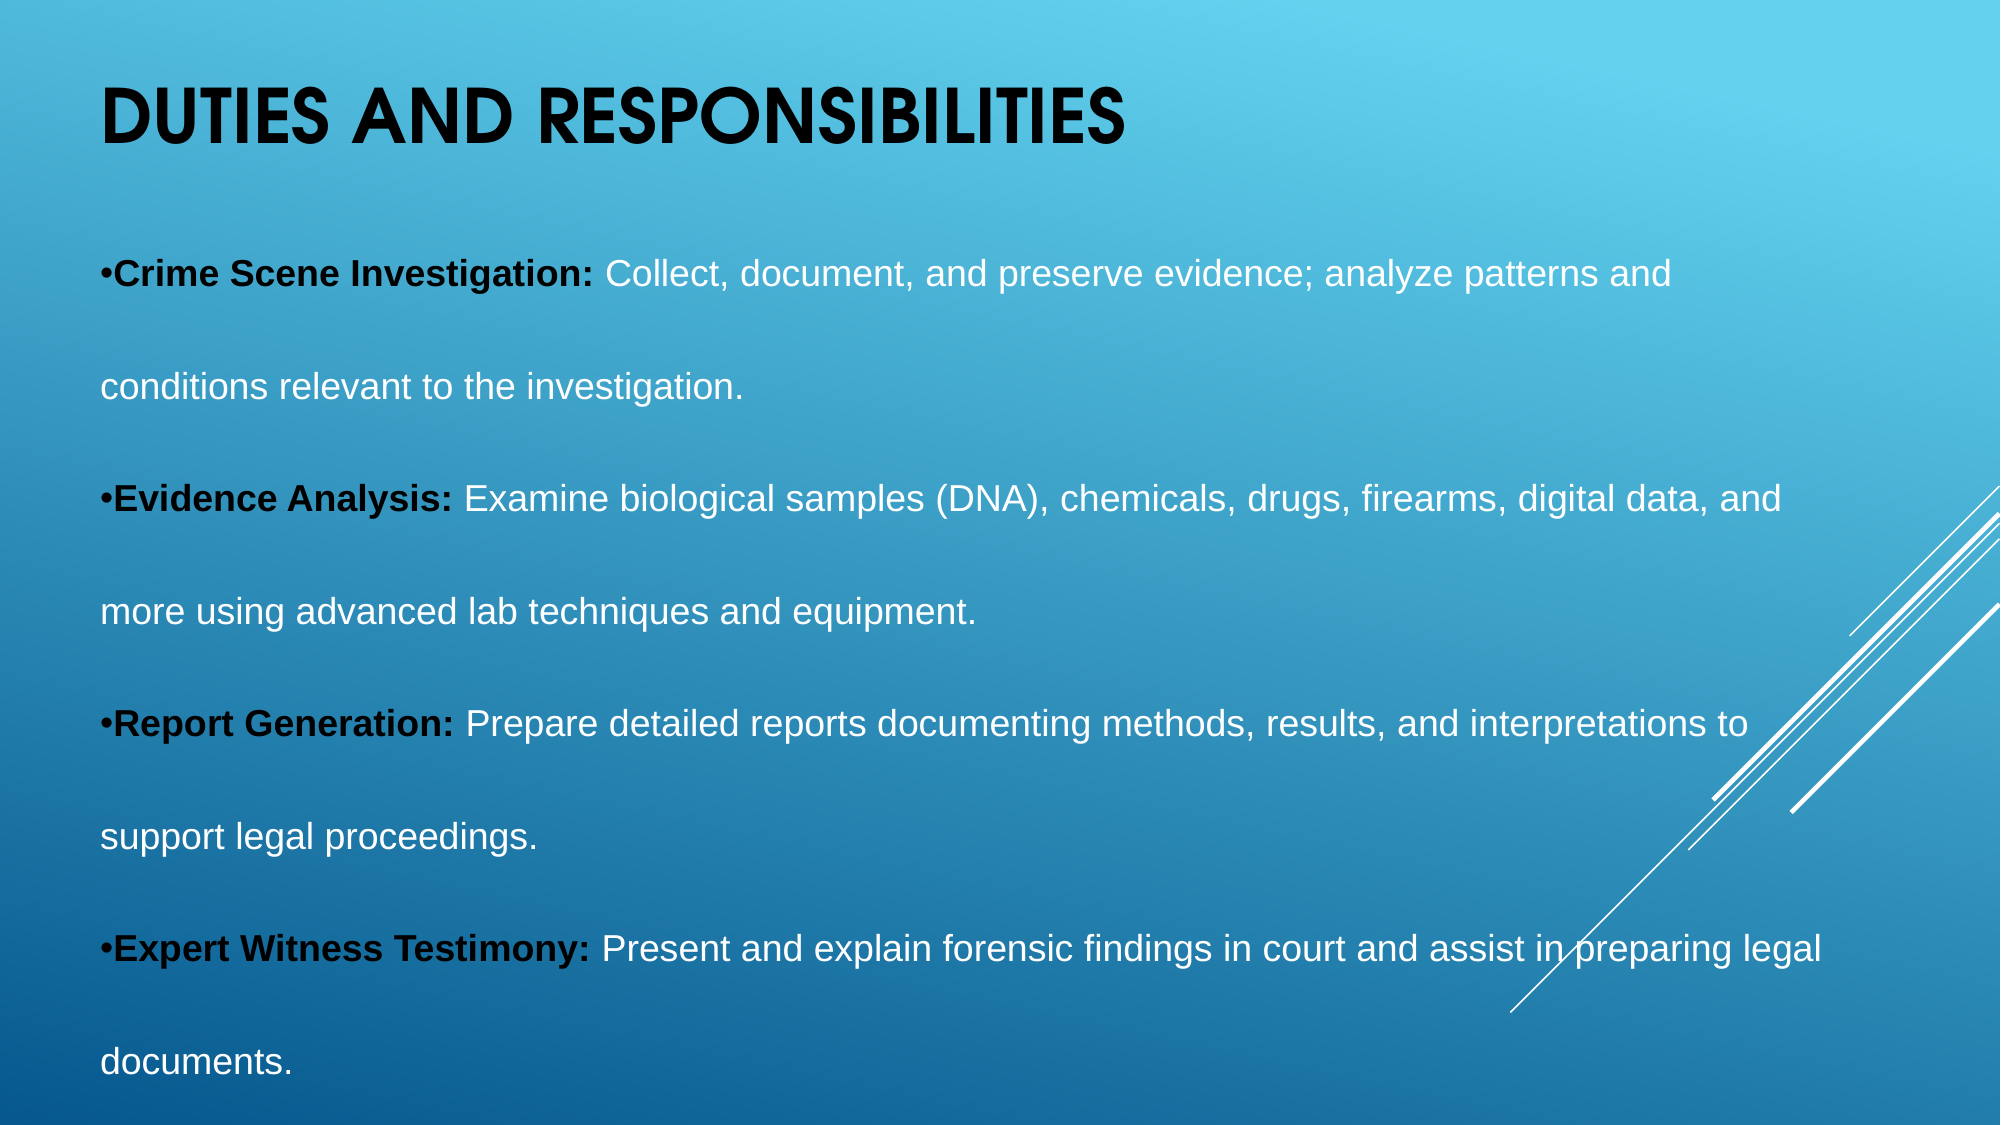

# DUTIES AND RESPONSIBILITIES
Crime Scene Investigation: Collect, document, and preserve evidence; analyze patterns and conditions relevant to the investigation.
Evidence Analysis: Examine biological samples (DNA), chemicals, drugs, firearms, digital data, and more using advanced lab techniques and equipment.
Report Generation: Prepare detailed reports documenting methods, results, and interpretations to support legal proceedings.
Expert Witness Testimony: Present and explain forensic findings in court and assist in preparing legal documents.